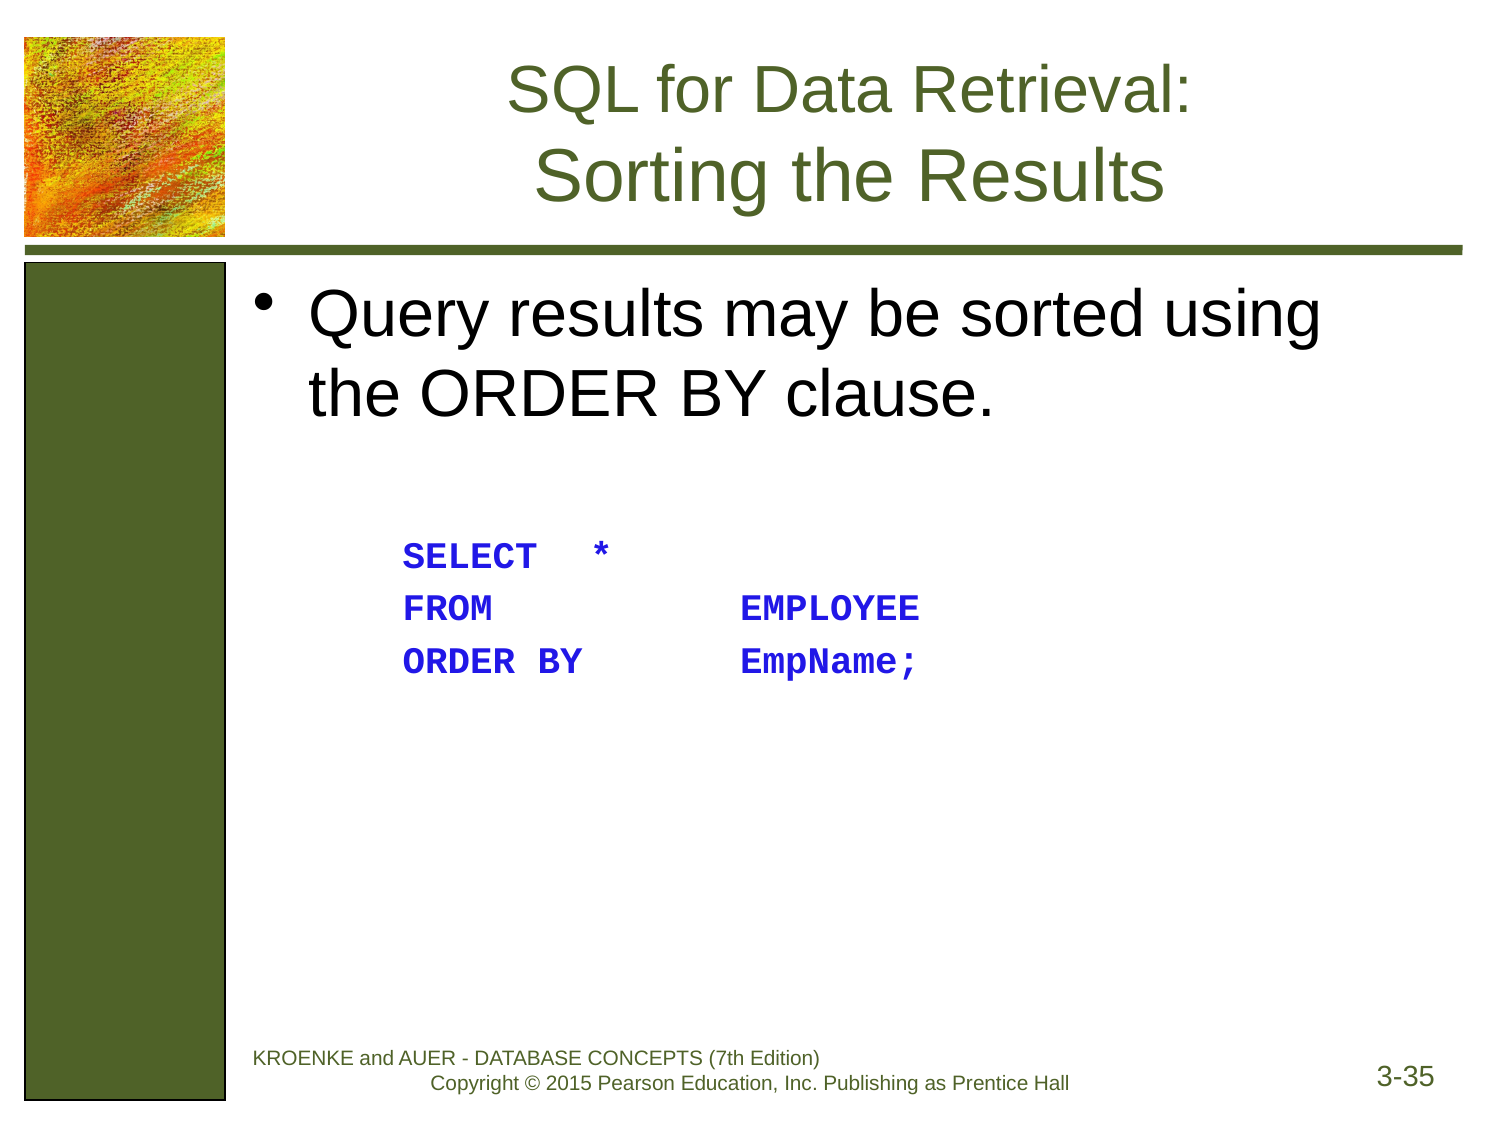

# SQL for Data Retrieval: Sorting the Results
Query results may be sorted using the ORDER BY clause.

SELECT 	*
FROM 		EMPLOYEE
ORDER BY 	EmpName;
KROENKE and AUER - DATABASE CONCEPTS (7th Edition)                                                                           Copyright © 2015 Pearson Education, Inc. Publishing as Prentice Hall
3-35